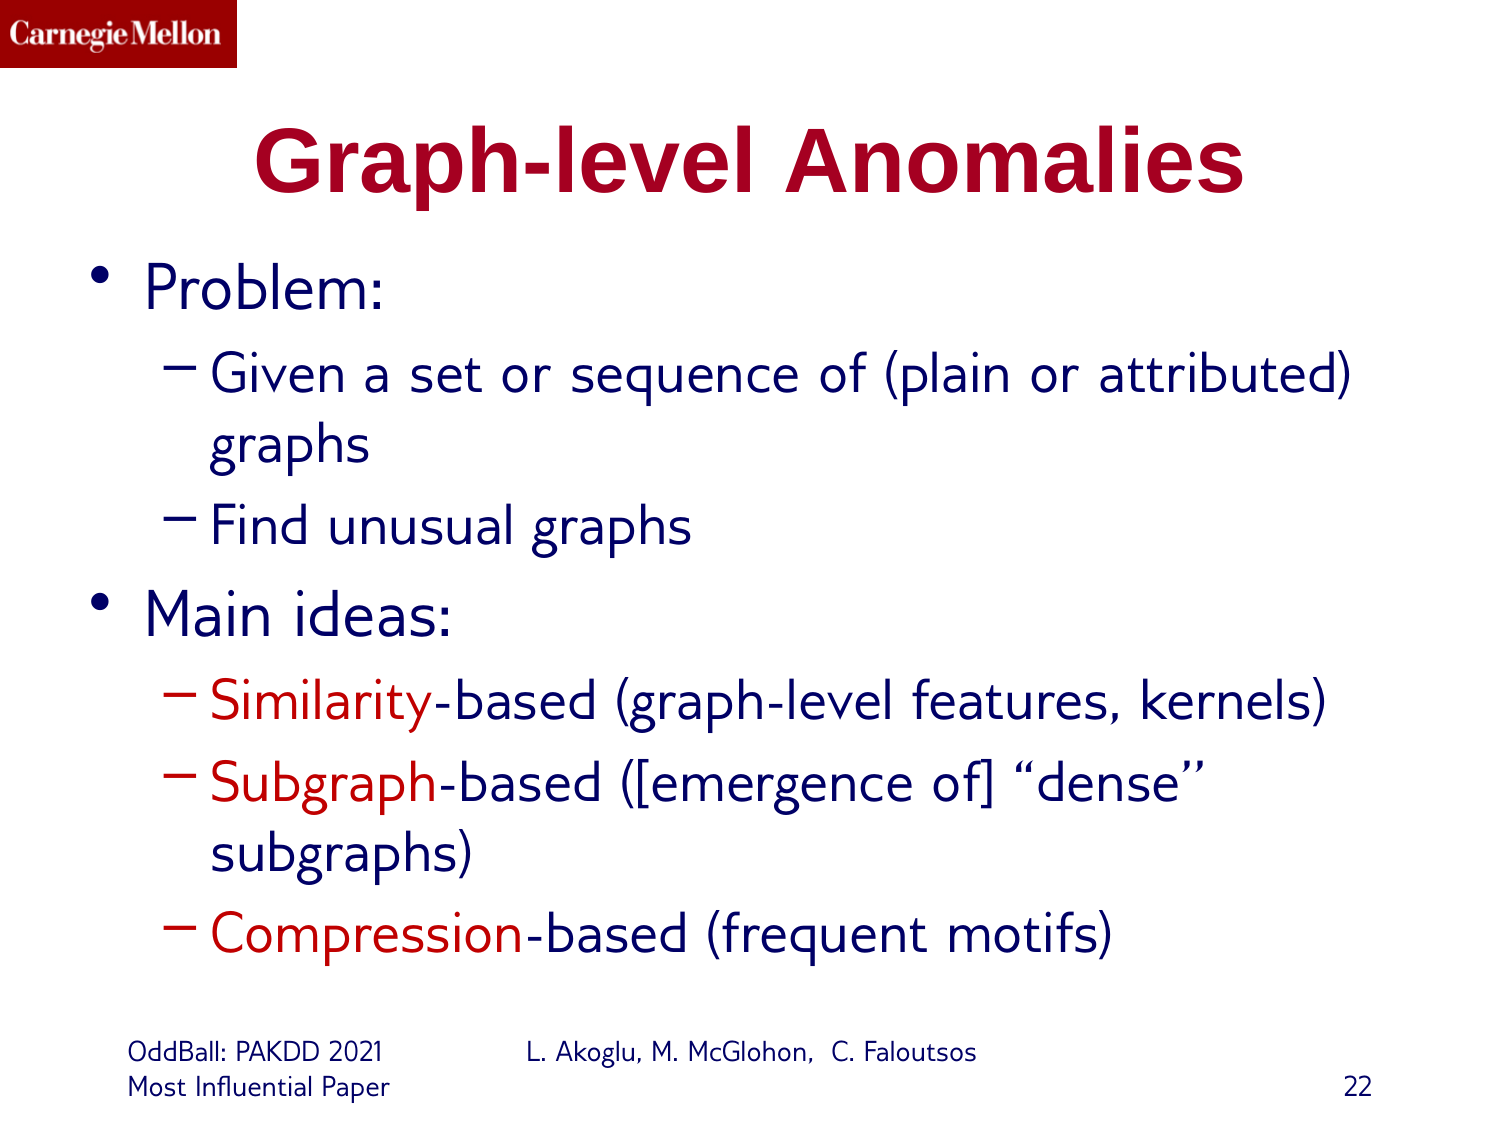

# Graph-level Anomalies
Problem:
Given a set or sequence of (plain or attributed) graphs
Find unusual graphs
Main ideas:
Similarity-based (graph-level features, kernels)
Subgraph-based ([emergence of] “dense’’ subgraphs)
Compression-based (frequent motifs)

OddBall: PAKDD 2021 Most Influential Paper
L. Akoglu, M. McGlohon,  C. Faloutsos

22